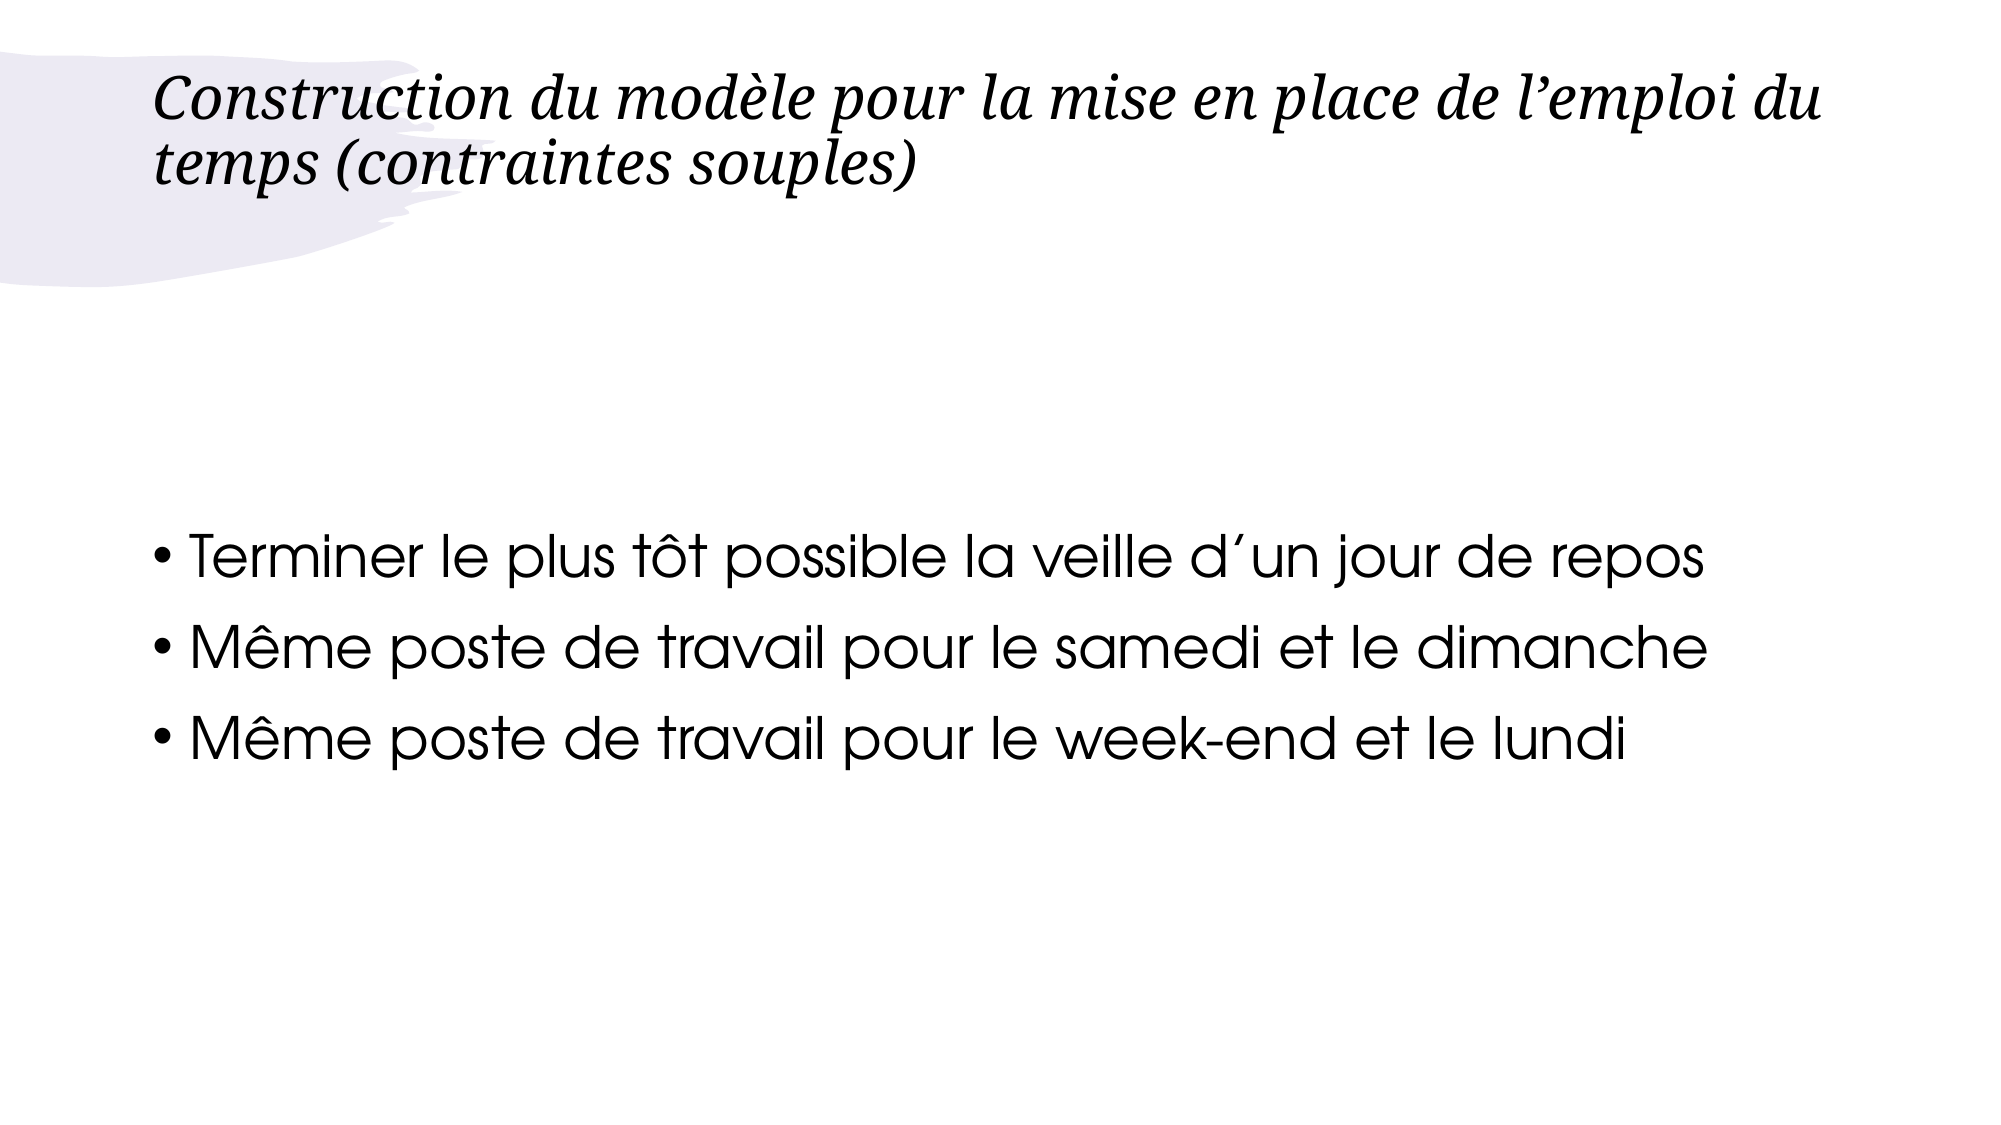

# Construction du modèle pour la mise en place de l’emploi du temps (contraintes souples)

Terminer le plus tôt possible la veille d’un jour de repos
Même poste de travail pour le samedi et le dimanche
Même poste de travail pour le week-end et le lundi